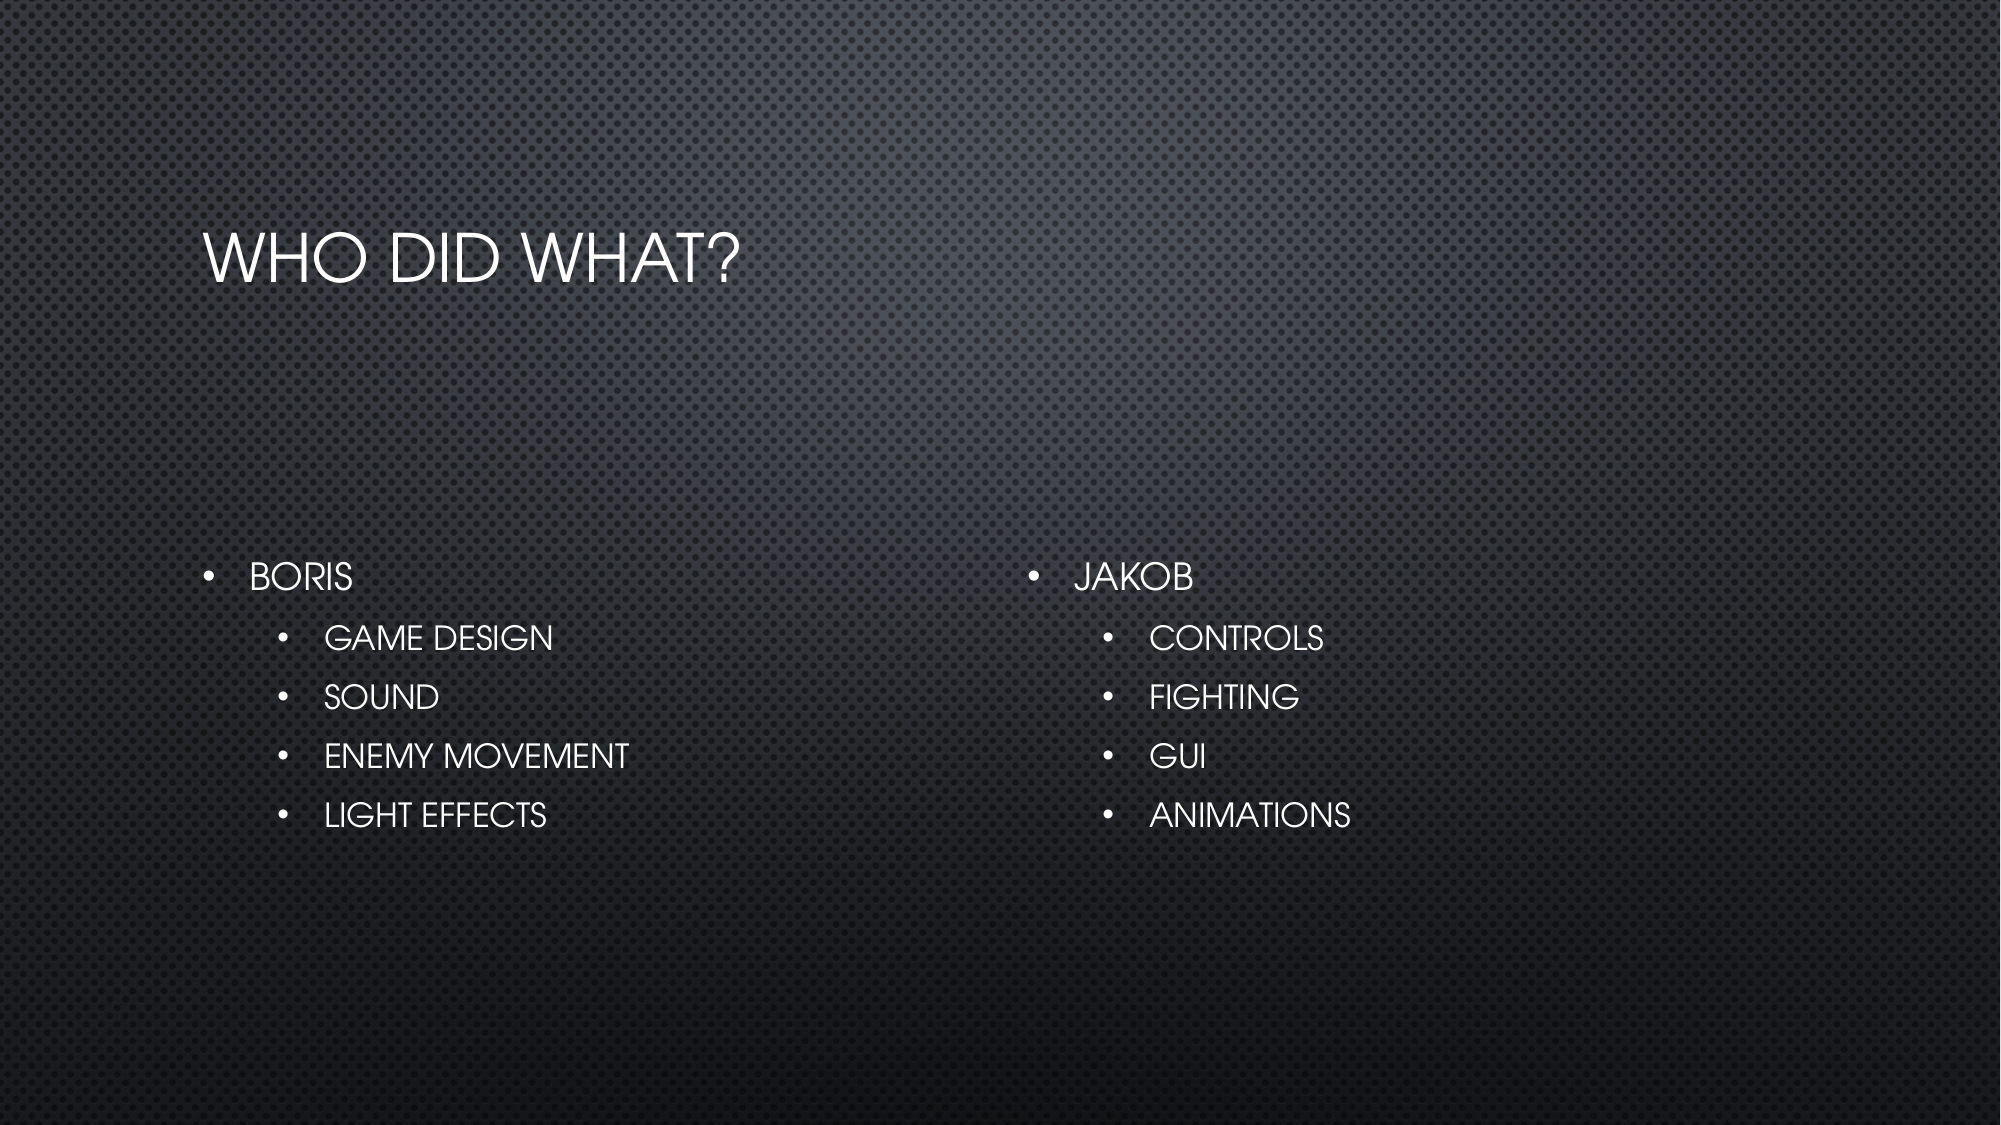

# Who did what?
Boris
Game design
Sound
Enemy movement
Light effects

Jakob
Controls
Fighting
GUI
Animations